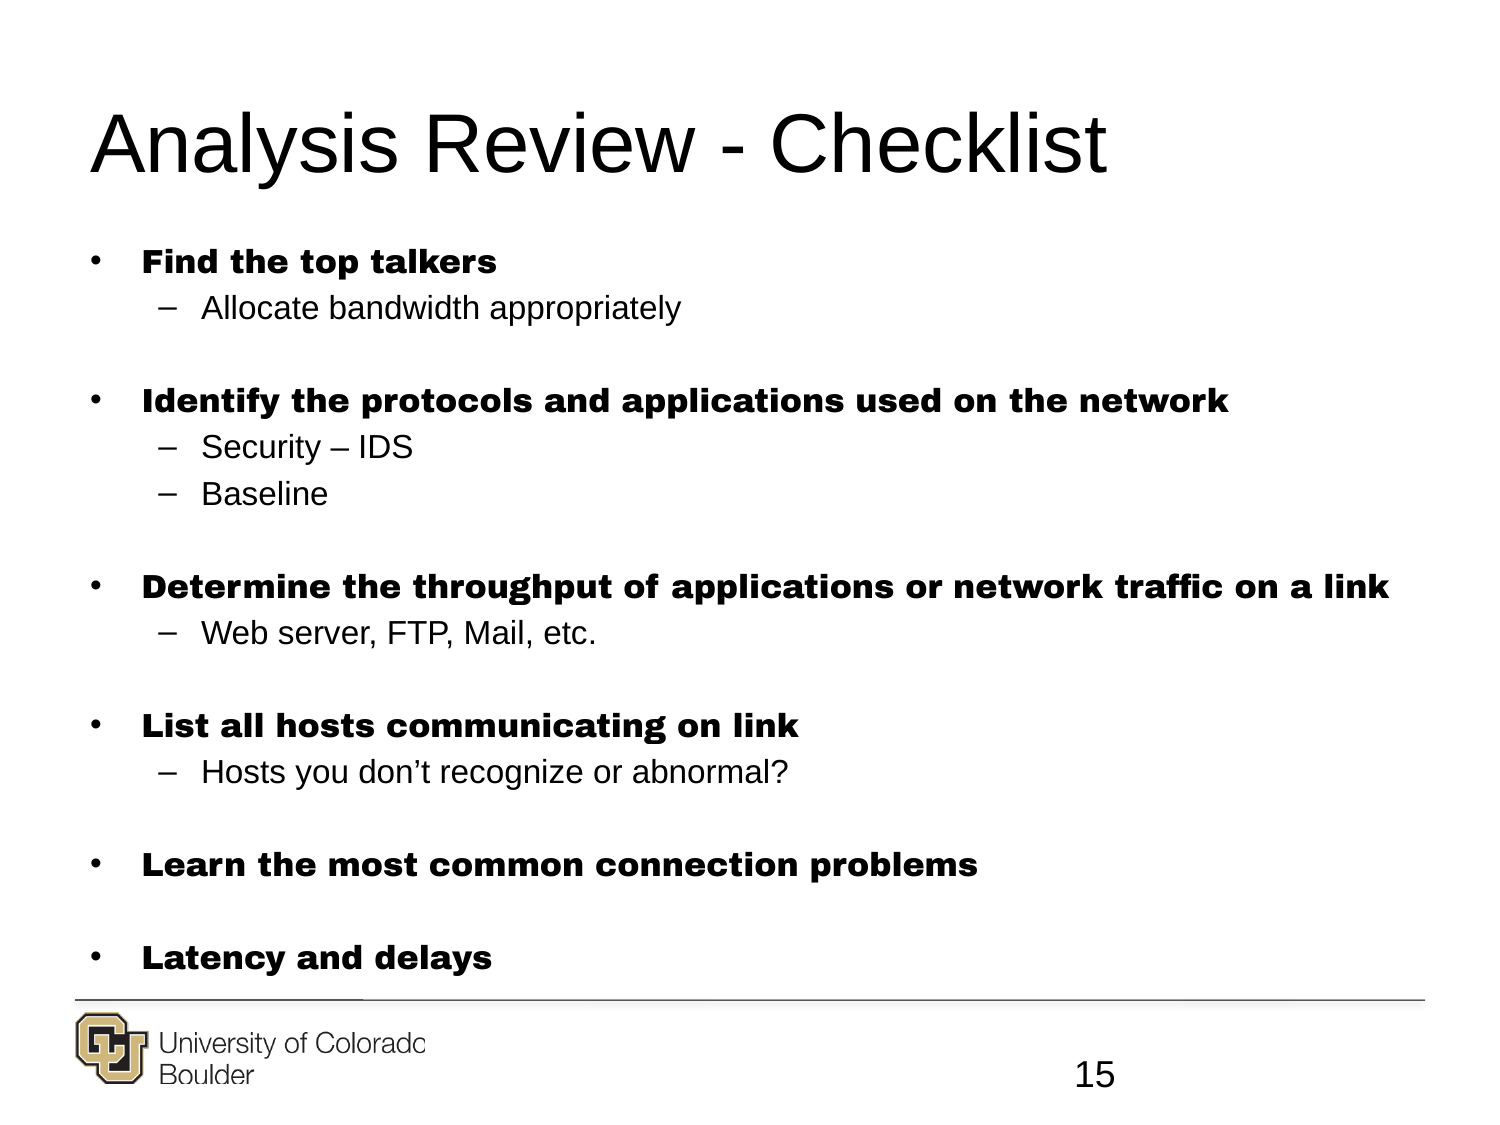

# Analysis Review - Checklist
Find the top talkers
Allocate bandwidth appropriately

Identify the protocols and applications used on the network
Security – IDS
Baseline

Determine the throughput of applications or network traffic on a link
Web server, FTP, Mail, etc.

List all hosts communicating on link
Hosts you don’t recognize or abnormal?

Learn the most common connection problems

Latency and delays
15